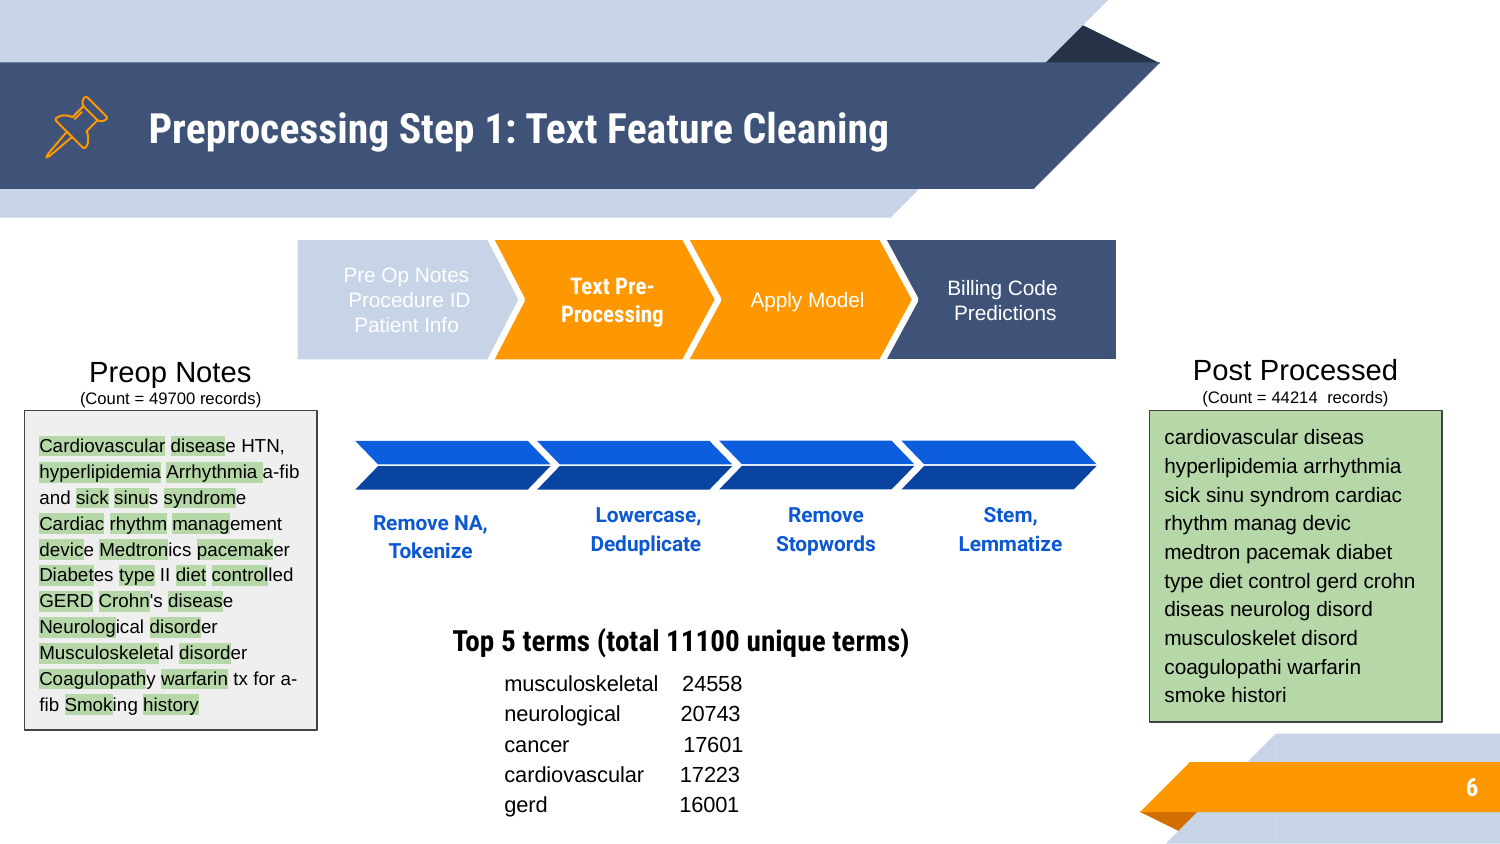

# Preprocessing Step 1: Text Feature Cleaning

Pre Op Notes
Procedure ID
Patient Info
Text Pre-Processing
Apply Model
Billing Code
Predictions
Post Processed
(Count = 44214  records)
Preop Notes
(Count = 49700 records)
Cardiovascular disease HTN, hyperlipidemia Arrhythmia a-fib and sick sinus syndrome Cardiac rhythm management device Medtronics pacemaker Diabetes type II diet controlled GERD Crohn's disease Neurological disorder Musculoskeletal disorder Coagulopathy warfarin tx for a-fib Smoking history
cardiovascular diseas hyperlipidemia arrhythmia sick sinu syndrom cardiac rhythm manag devic medtron pacemak diabet type diet control gerd crohn diseas neurolog disord musculoskelet disord coagulopathi warfarin smoke histori

Remove NA, Tokenize
Lowercase, Deduplicate
Remove Stopwords
Stem, Lemmatize
Top 5 terms (total 11100 unique terms)
musculoskeletal    24558
neurological          20743
cancer                   17601
cardiovascular      17223
gerd                      16001
6